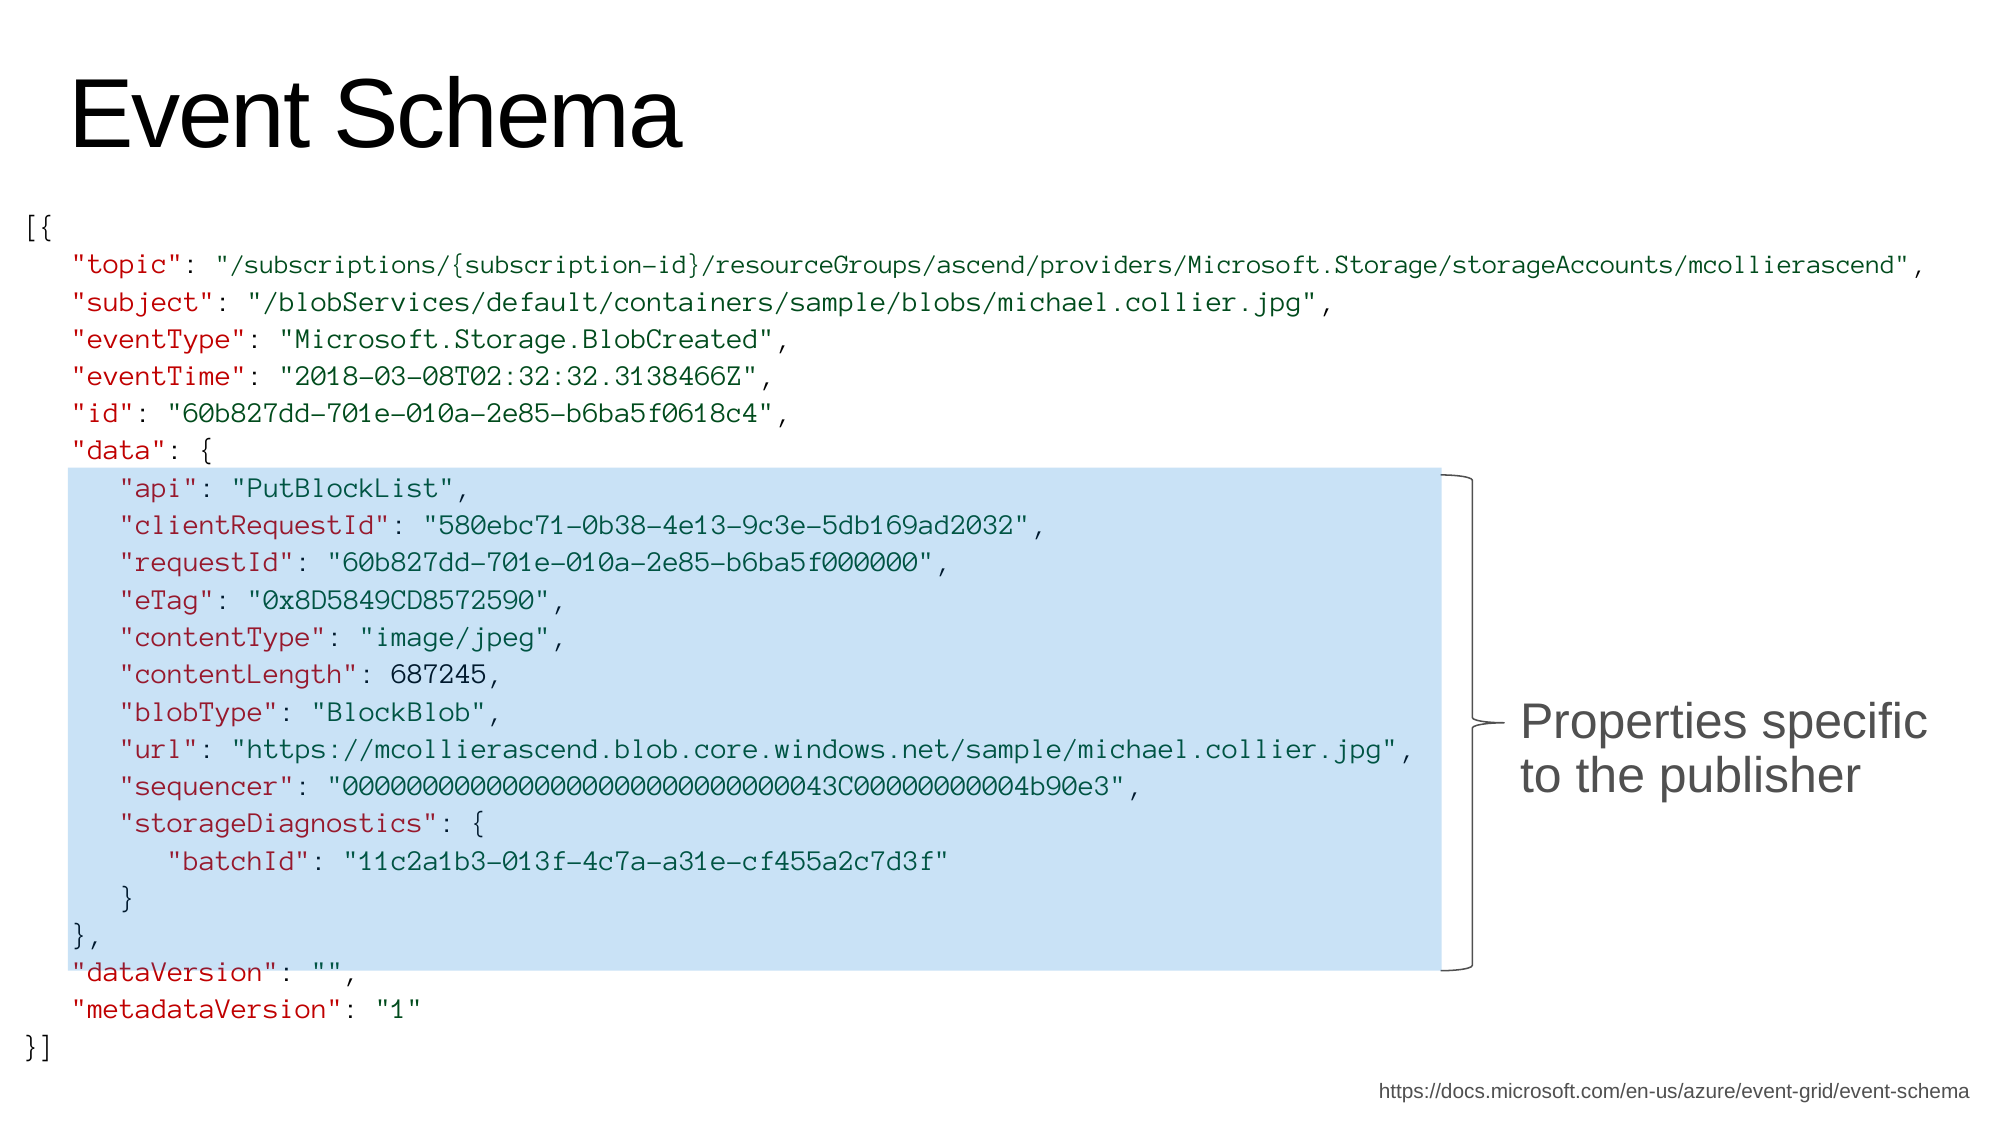

# Event Schema
[{
   "topic": "/subscriptions/{subscription-id}/resourceGroups/ascend/providers/Microsoft.Storage/storageAccounts/mcollierascend",
   "subject": "/blobServices/default/containers/sample/blobs/michael.collier.jpg",
   "eventType": "Microsoft.Storage.BlobCreated",
   "eventTime": "2018-03-08T02:32:32.3138466Z",
   "id": "60b827dd-701e-010a-2e85-b6ba5f0618c4",
   "data": {
      "api": "PutBlockList",
      "clientRequestId": "580ebc71-0b38-4e13-9c3e-5db169ad2032",
      "requestId": "60b827dd-701e-010a-2e85-b6ba5f000000",
      "eTag": "0x8D5849CD8572590",
      "contentType": "image/jpeg",
      "contentLength": 687245,
      "blobType": "BlockBlob",
      "url": "https://mcollierascend.blob.core.windows.net/sample/michael.collier.jpg",
      "sequencer": "0000000000000000000000000000043C00000000004b90e3",
      "storageDiagnostics": {
         "batchId": "11c2a1b3-013f-4c7a-a31e-cf455a2c7d3f"
      }
   },
   "dataVersion": "",
   "metadataVersion": "1"
}]

Properties specific to the publisher
https://docs.microsoft.com/en-us/azure/event-grid/event-schema